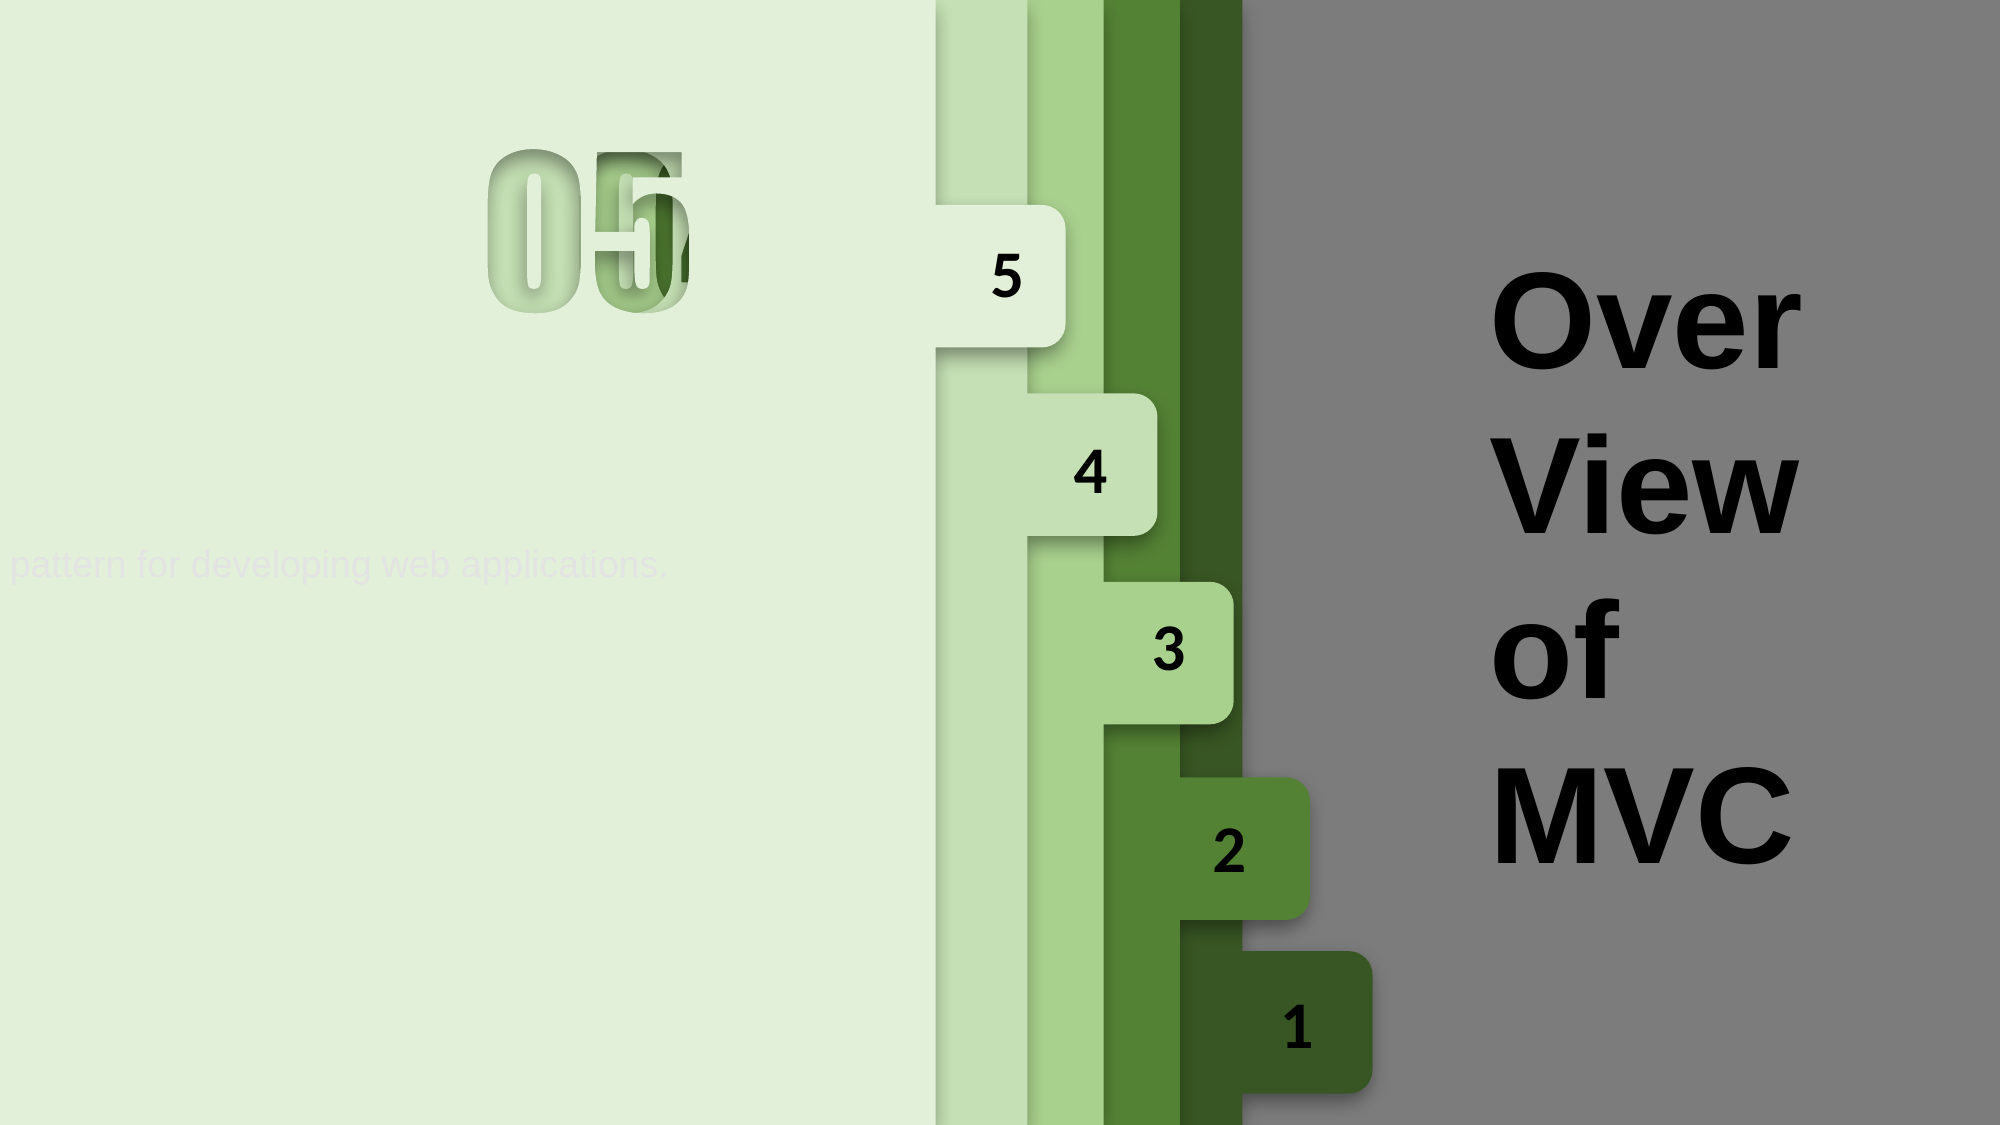

MVC is a popular design pattern for developing web applications.

5
Over
View of MVC
The Model is responsible for interacting with the database and storing data.
4
3
2
1